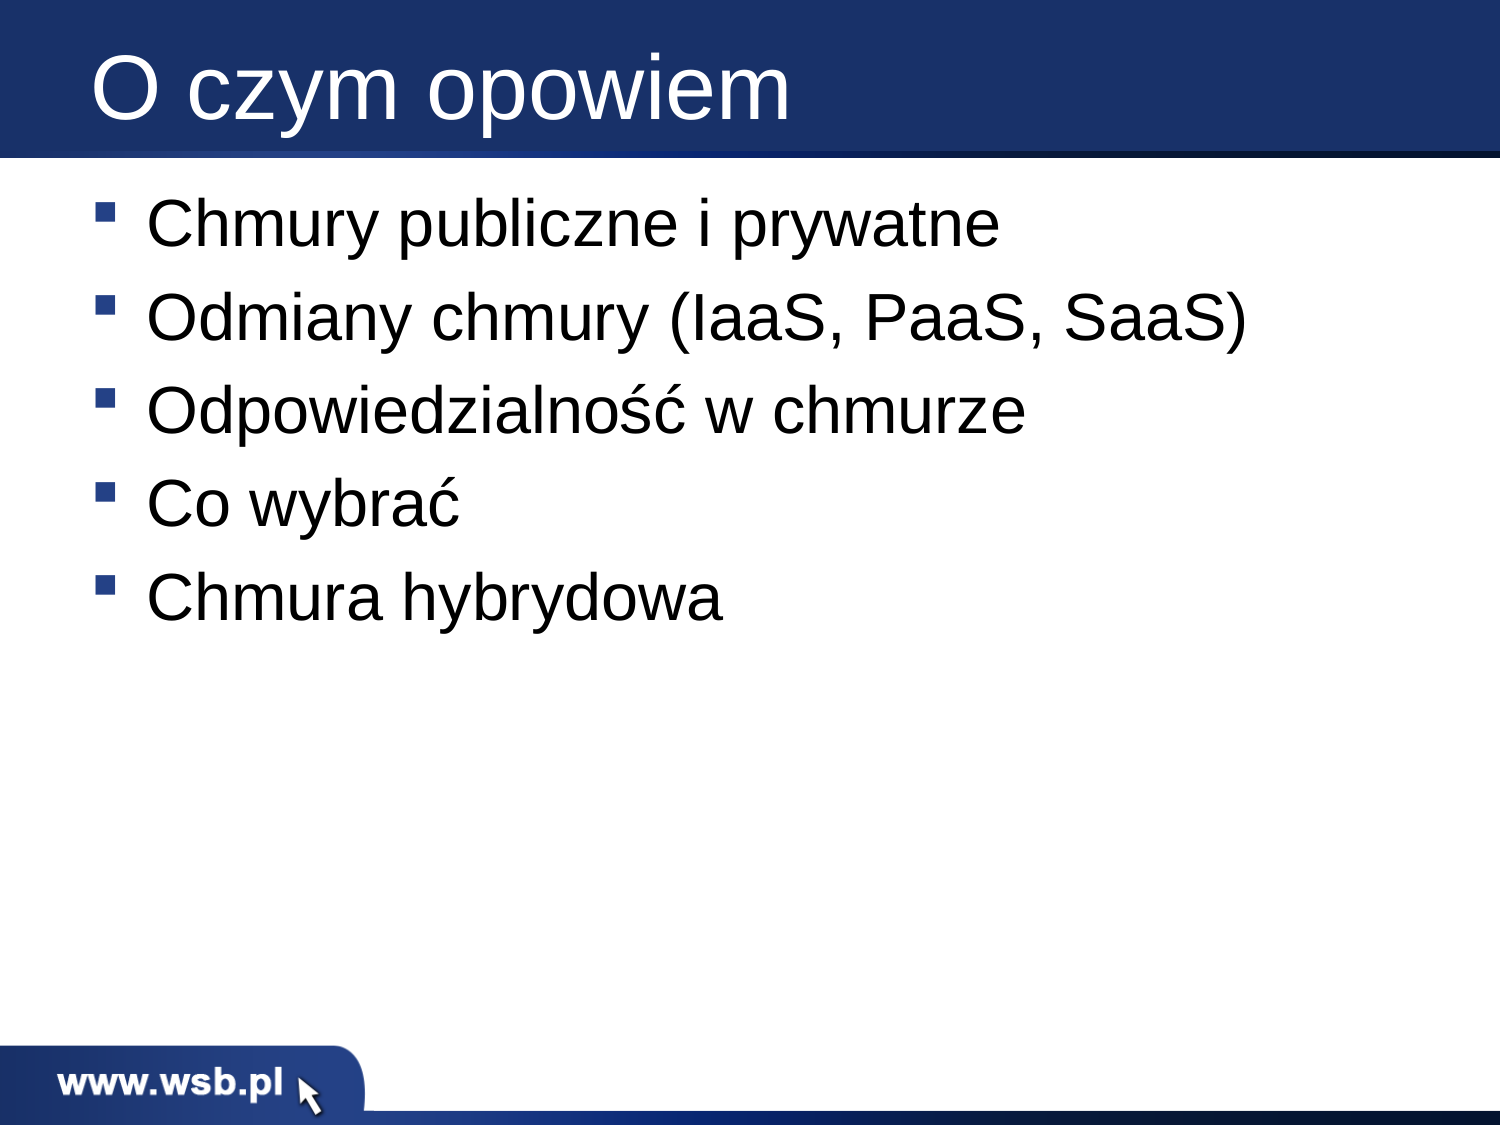

# O czym opowiem
Chmury publiczne i prywatne
Odmiany chmury (IaaS, PaaS, SaaS)
Odpowiedzialność w chmurze
Co wybrać
Chmura hybrydowa